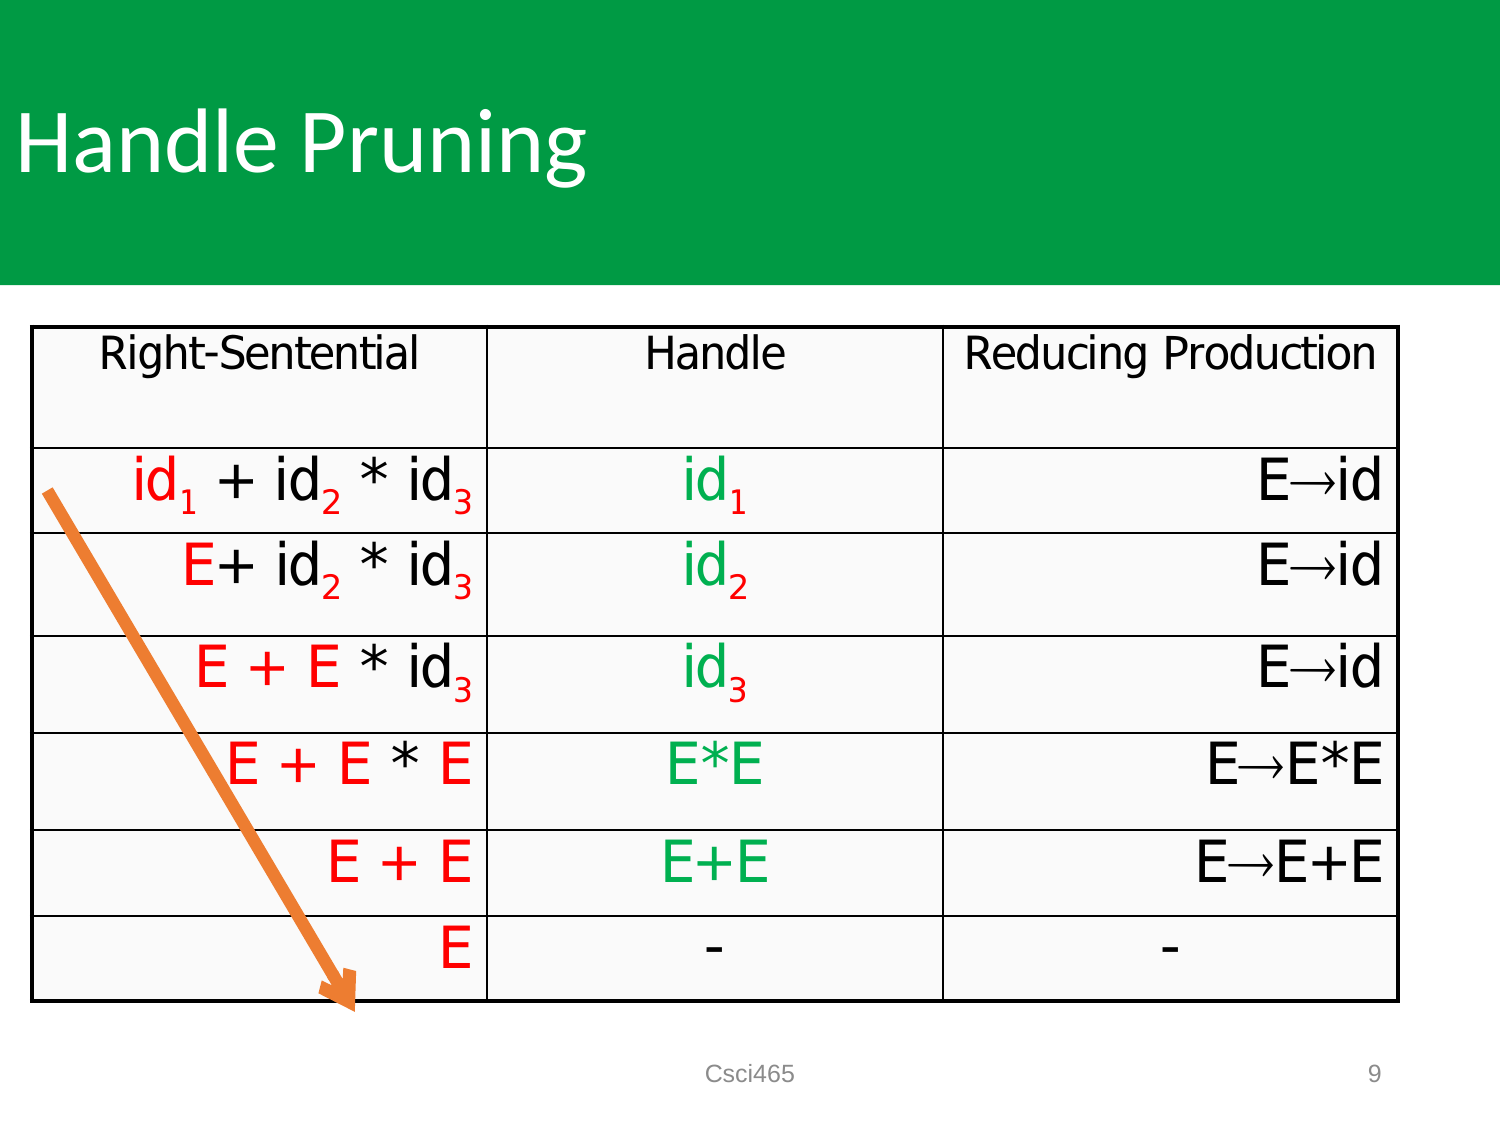

# Handle Pruning
| Right-Sentential | Handle | Reducing Production |
| --- | --- | --- |
| id1 + id2 \* id3 | id1 | E→id |
| E+ id2 \* id3 | id2 | E→id |
| E + E \* id3 | id3 | E→id |
| E + E \* E | E\*E | E→E\*E |
| E + E | E+E | E→E+E |
| E | - | - |
Csci465
9